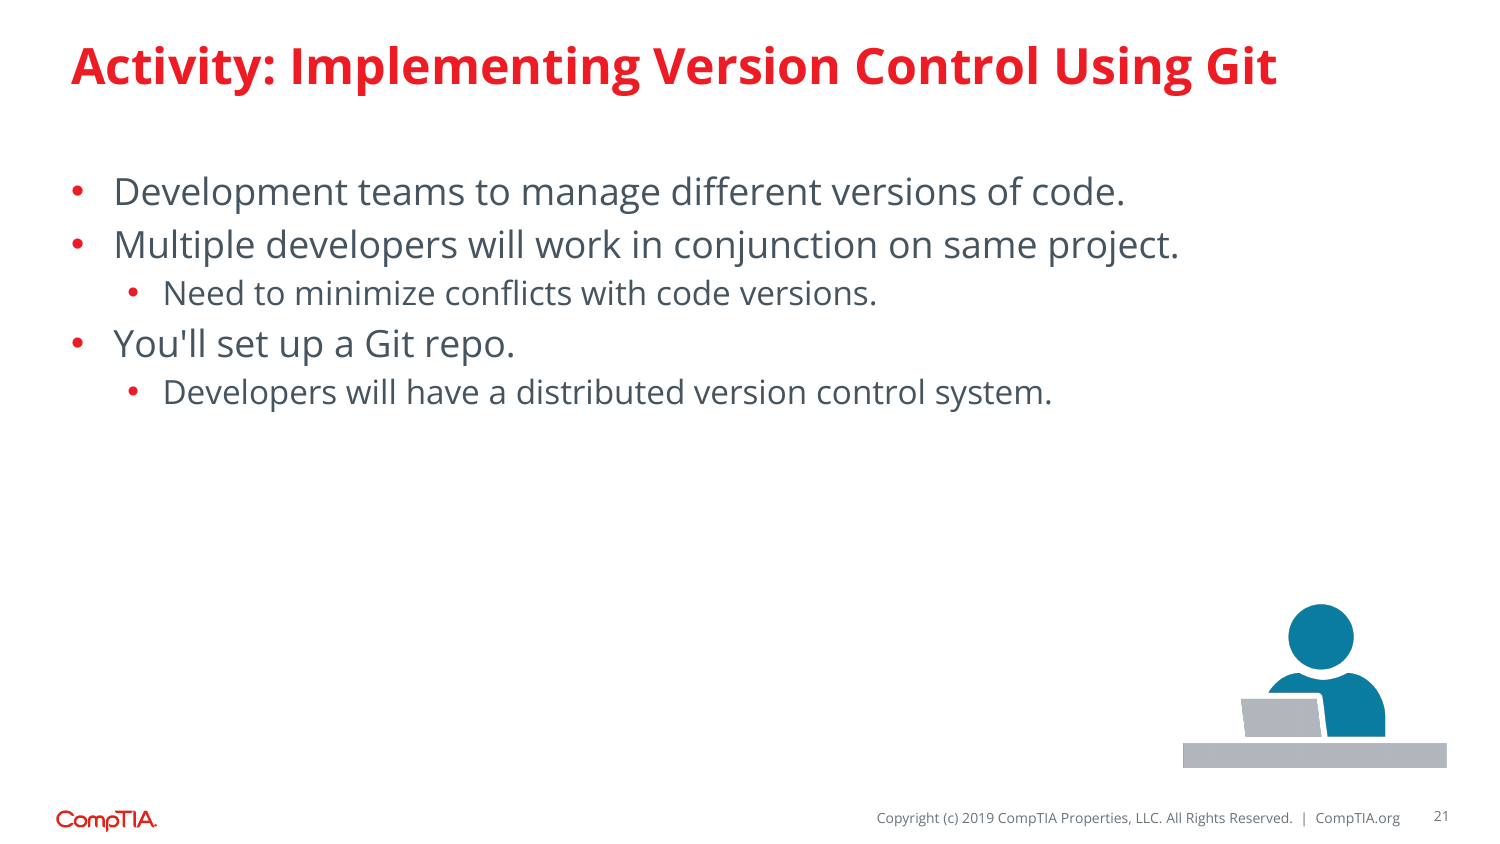

# Activity: Implementing Version Control Using Git
Development teams to manage different versions of code.
Multiple developers will work in conjunction on same project.
Need to minimize conflicts with code versions.
You'll set up a Git repo.
Developers will have a distributed version control system.
21